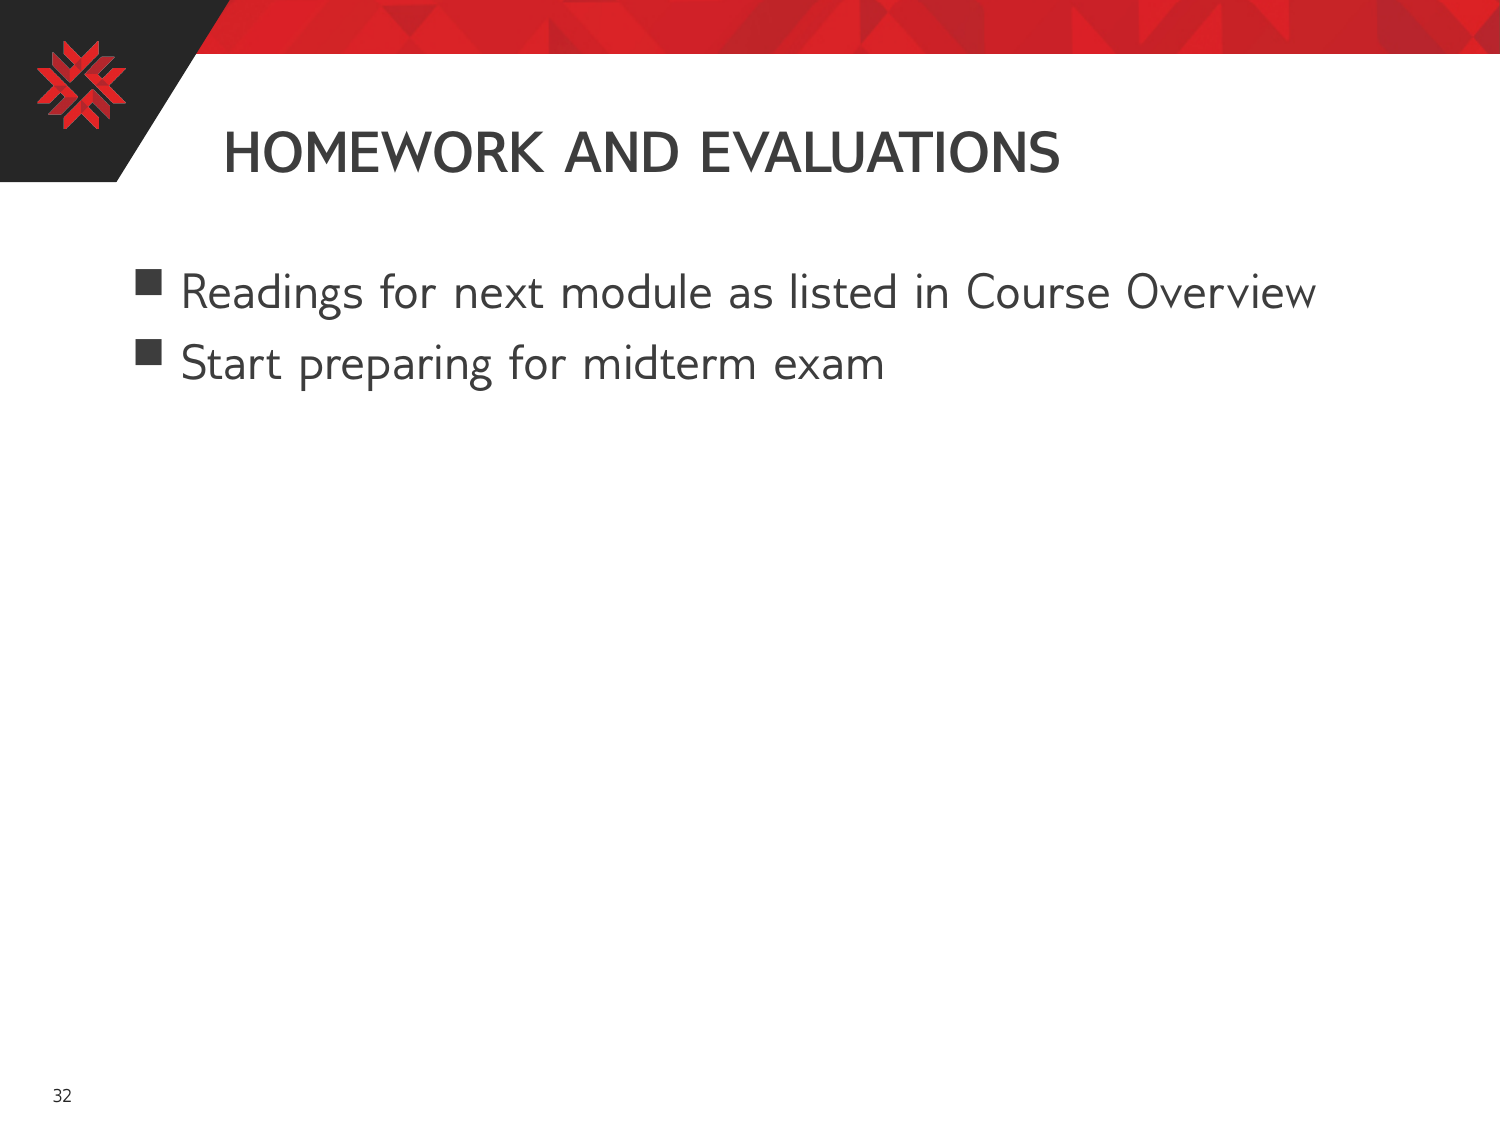

# Homework and evaluations
Readings for next module as listed in Course Overview
Start preparing for midterm exam

32